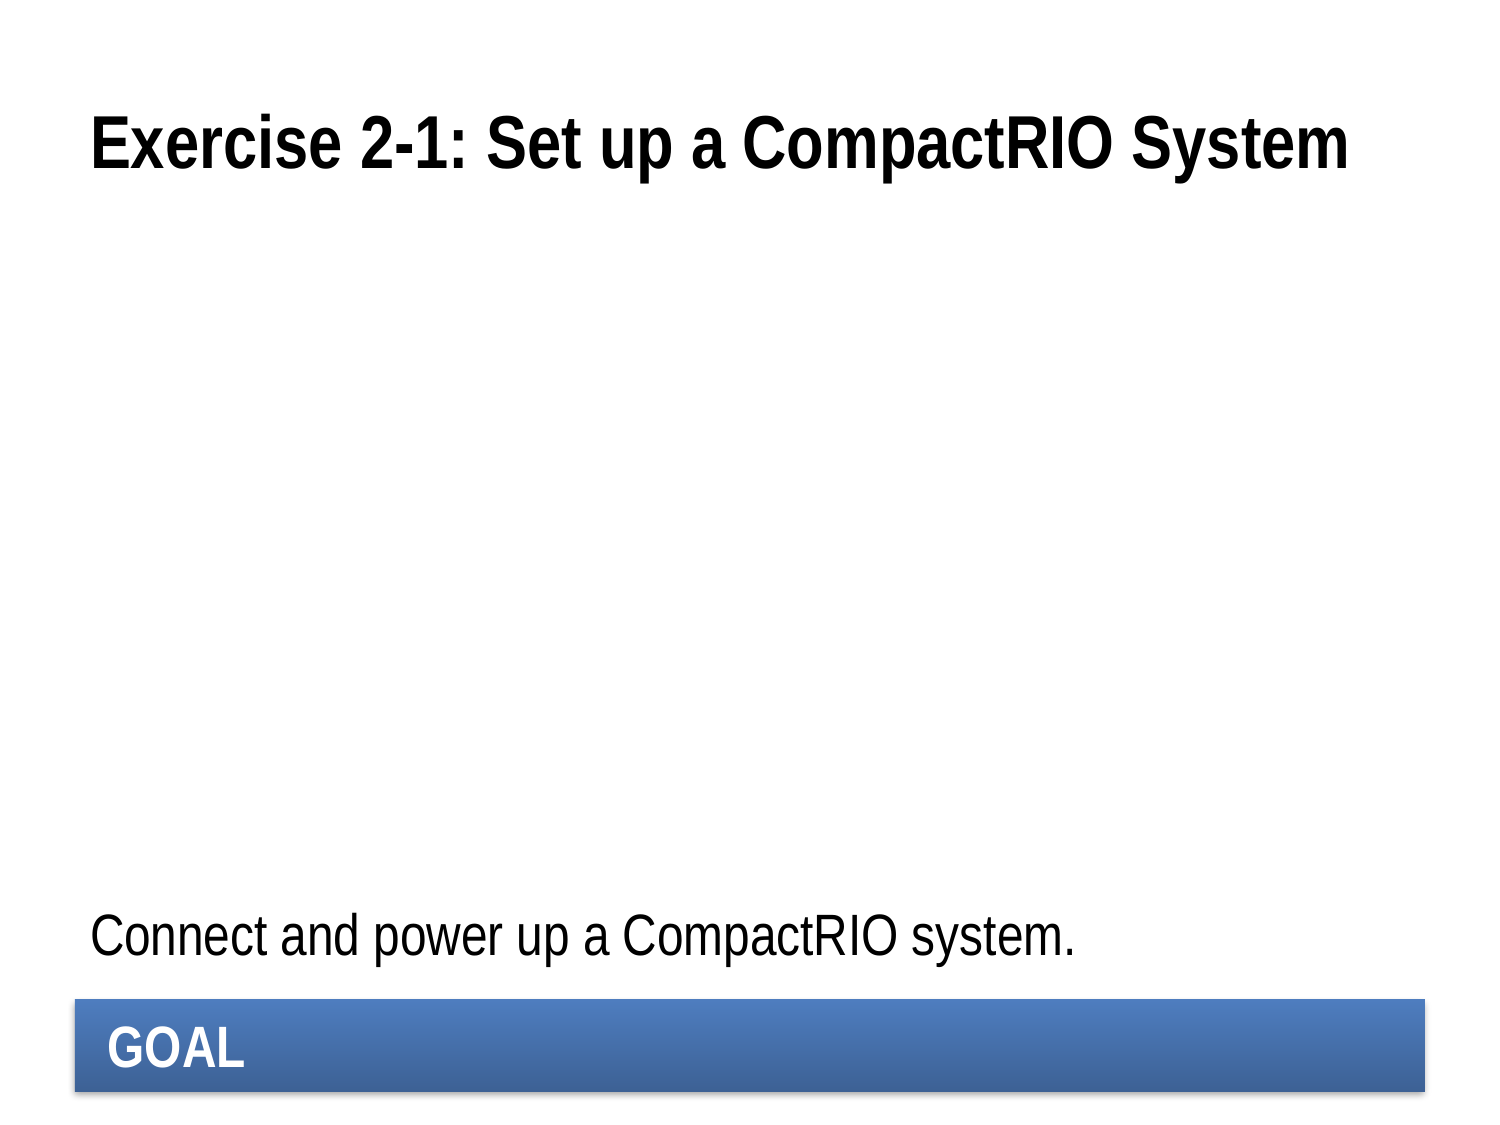

# Exercise 2-1: Set up a CompactRIO System
Connect and power up a CompactRIO system.